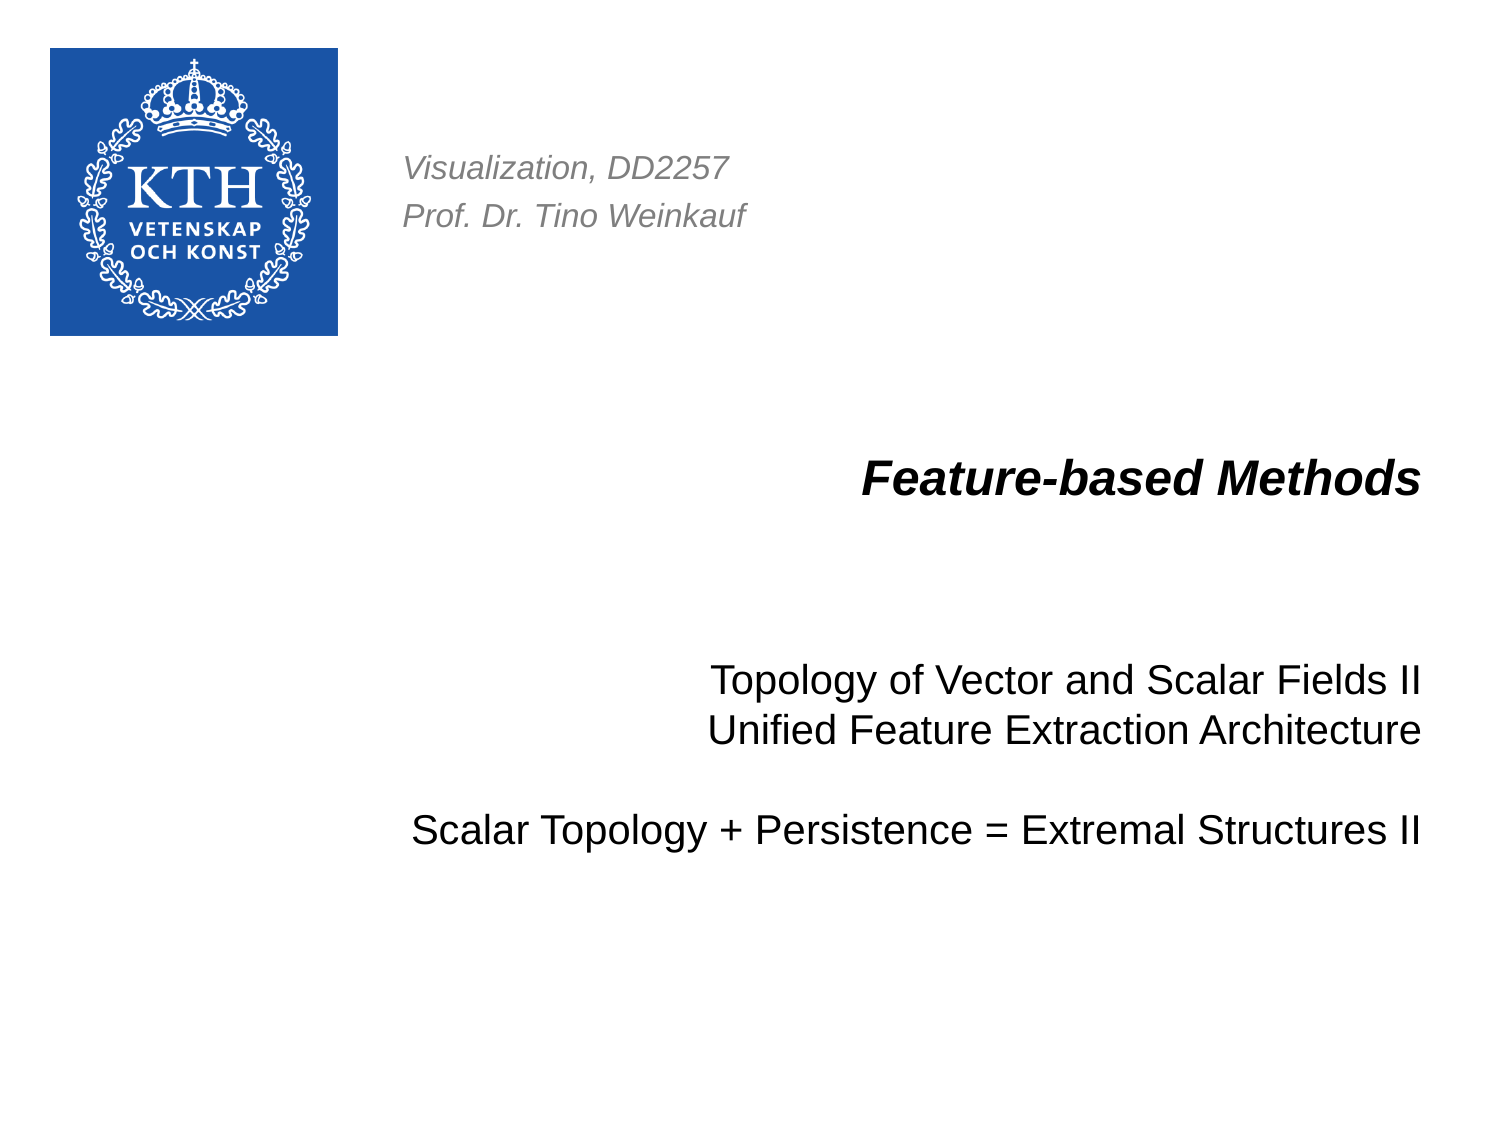

# Feature-based Methods
Topology of Vector and Scalar Fields II
Unified Feature Extraction Architecture

Scalar Topology + Persistence = Extremal Structures II